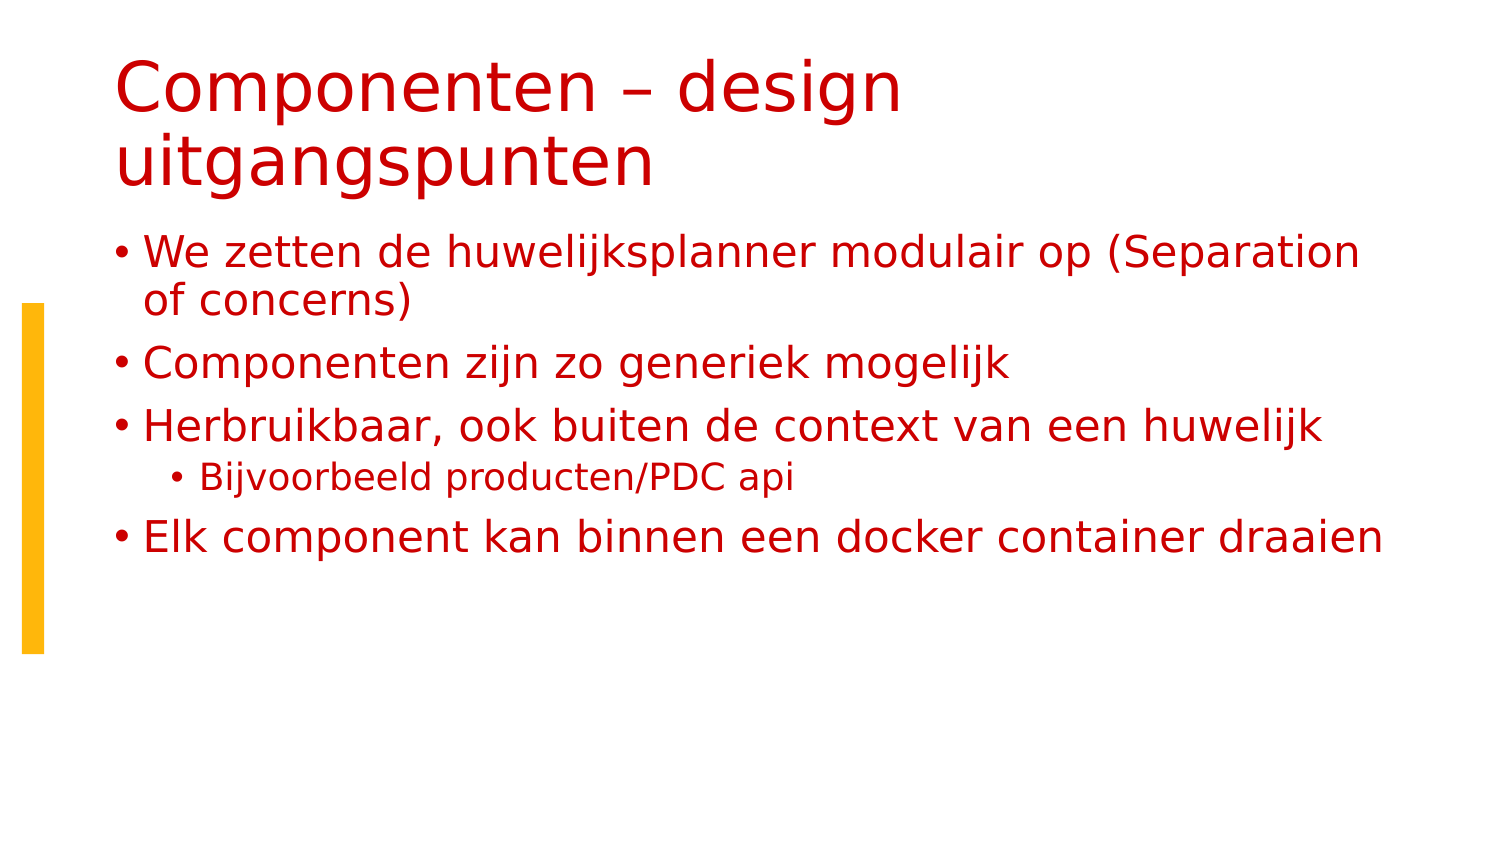

# Componenten – design uitgangspunten
We zetten de huwelijksplanner modulair op (Separation of concerns)
Componenten zijn zo generiek mogelijk
Herbruikbaar, ook buiten de context van een huwelijk
Bijvoorbeeld producten/PDC api
Elk component kan binnen een docker container draaien